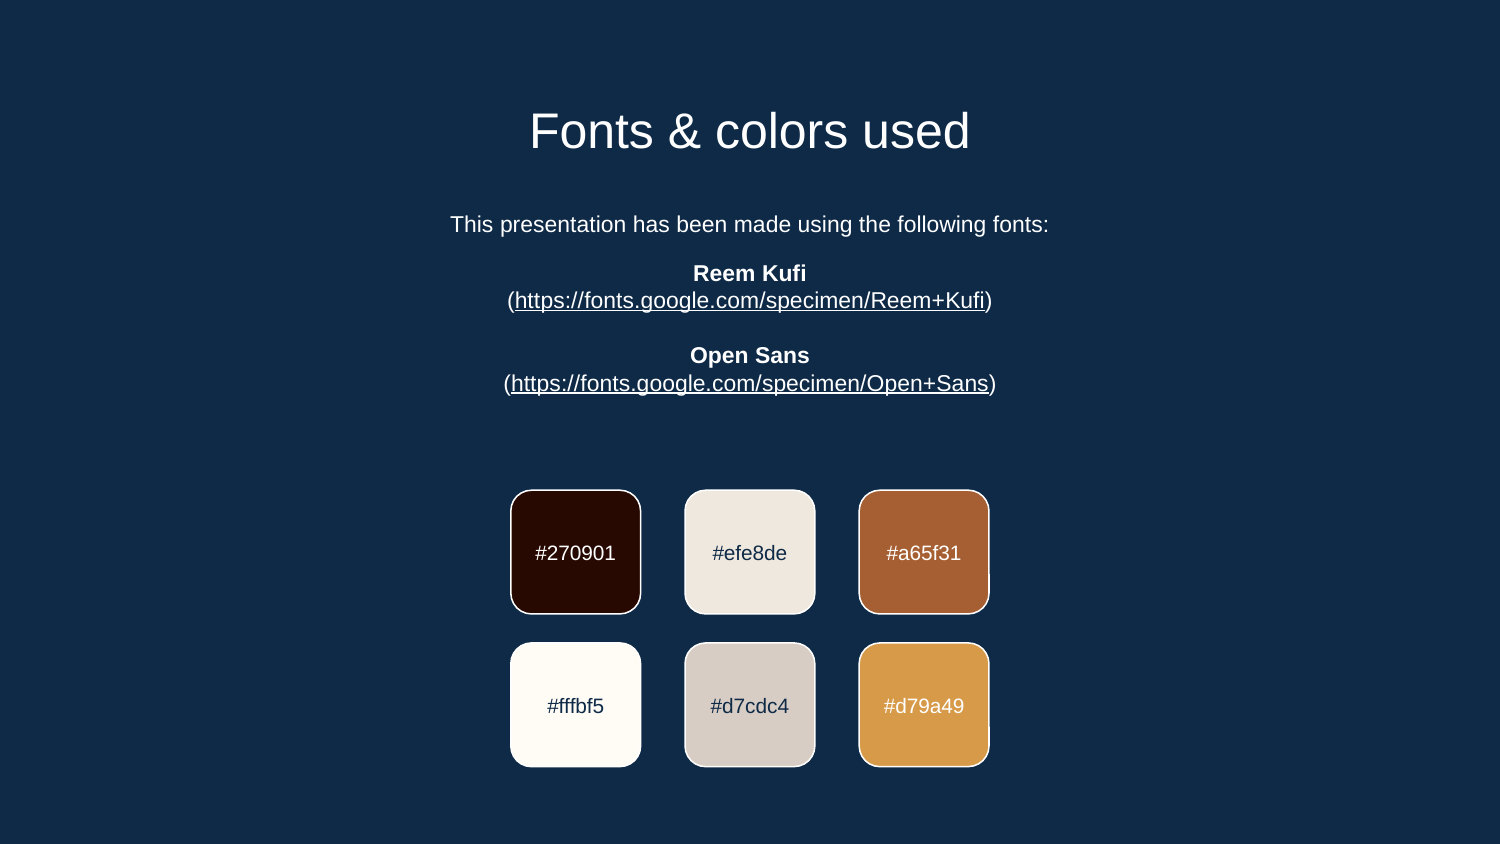

# Fonts & colors used
This presentation has been made using the following fonts:
Reem Kufi
(https://fonts.google.com/specimen/Reem+Kufi)

Open Sans
(https://fonts.google.com/specimen/Open+Sans)

#270901
#efe8de
#a65f31

#fffbf5
#d7cdc4
#d79a49